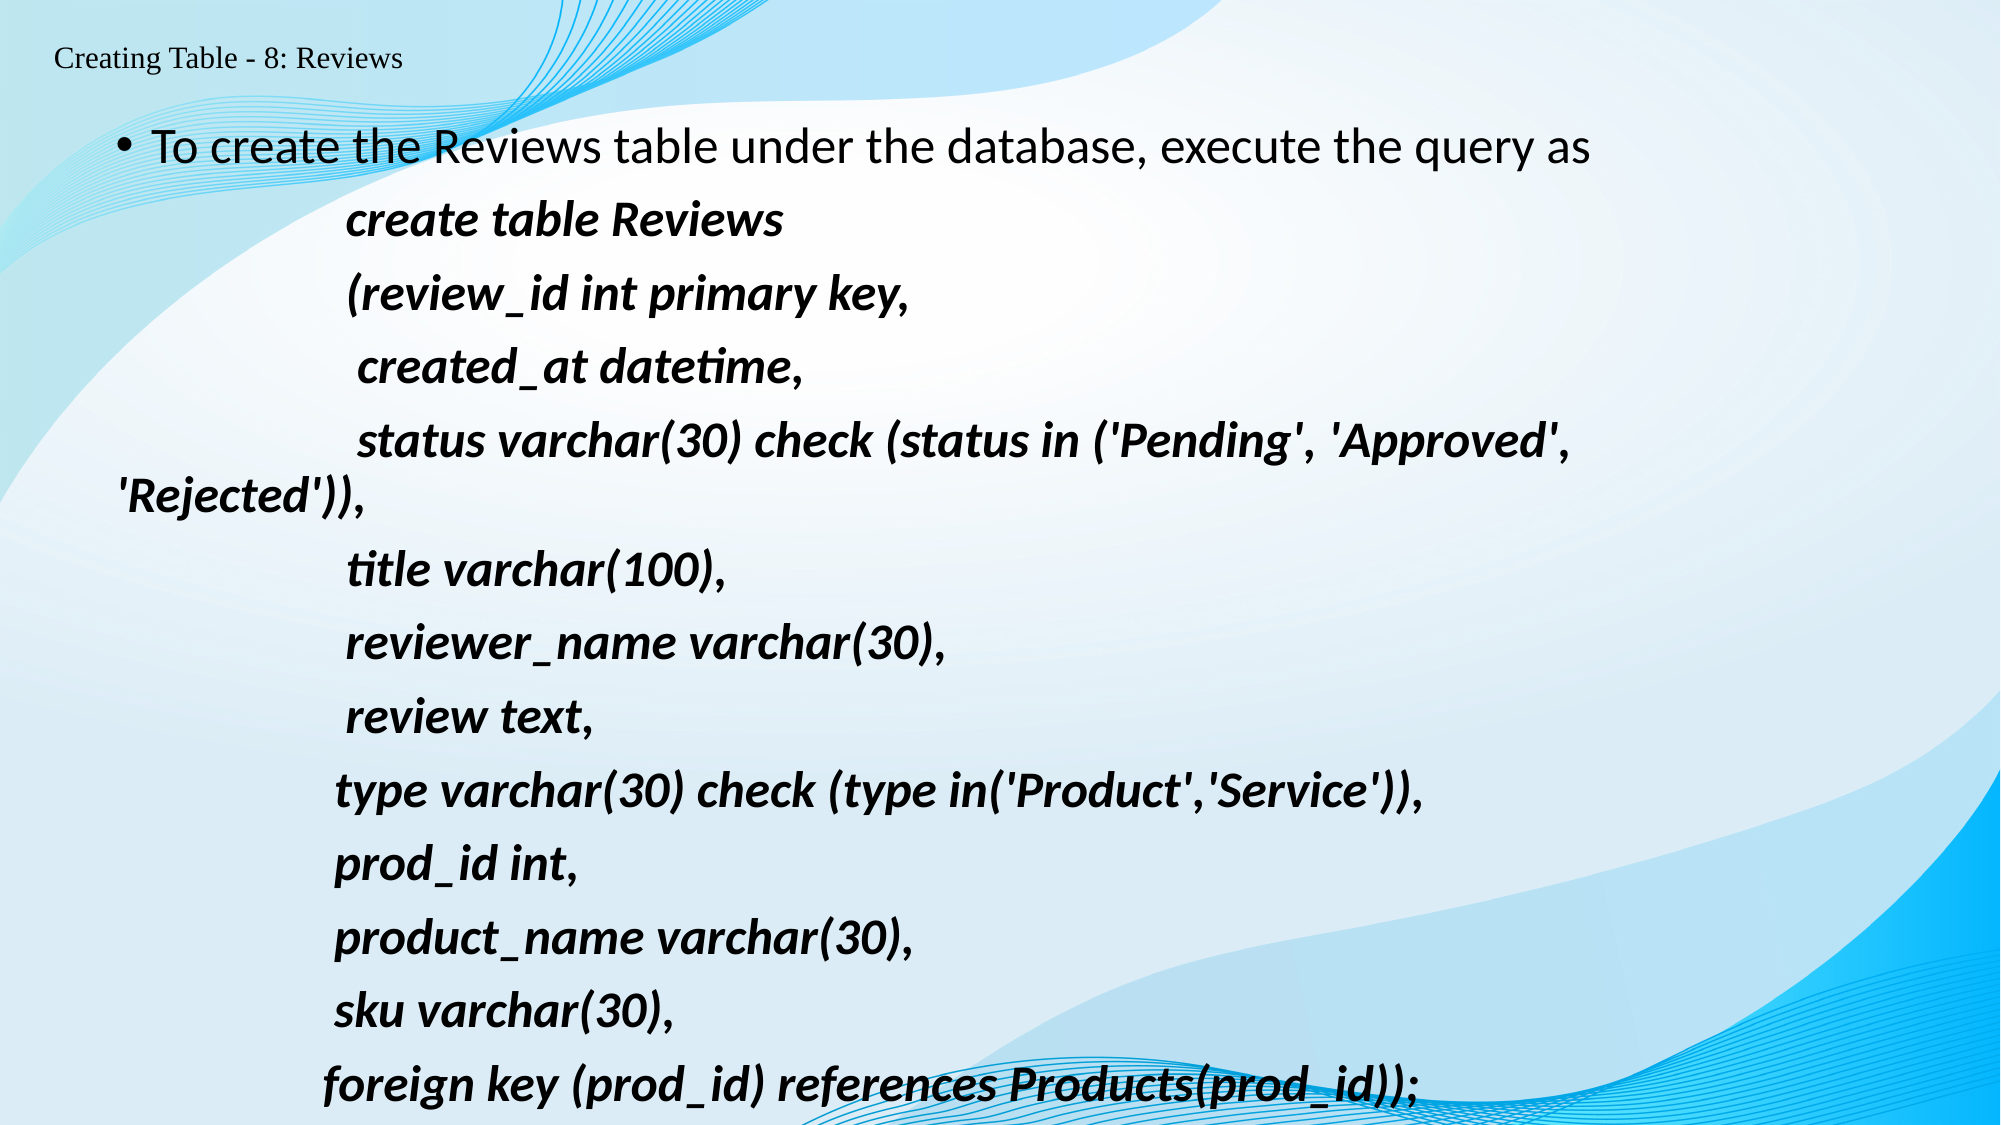

# Creating Table - 8: Reviews
To create the Reviews table under the database, execute the query as
                    create table Reviews
                    (review_id int primary key,
                     created_at datetime,
                     status varchar(30) check (status in ('Pending', 'Approved', 'Rejected')),
                    title varchar(100),
                    reviewer_name varchar(30),
                    review text,
                   type varchar(30) check (type in('Product','Service')),
                   prod_id int,
                   product_name varchar(30),
                   sku varchar(30),
                  foreign key (prod_id) references Products(prod_id));